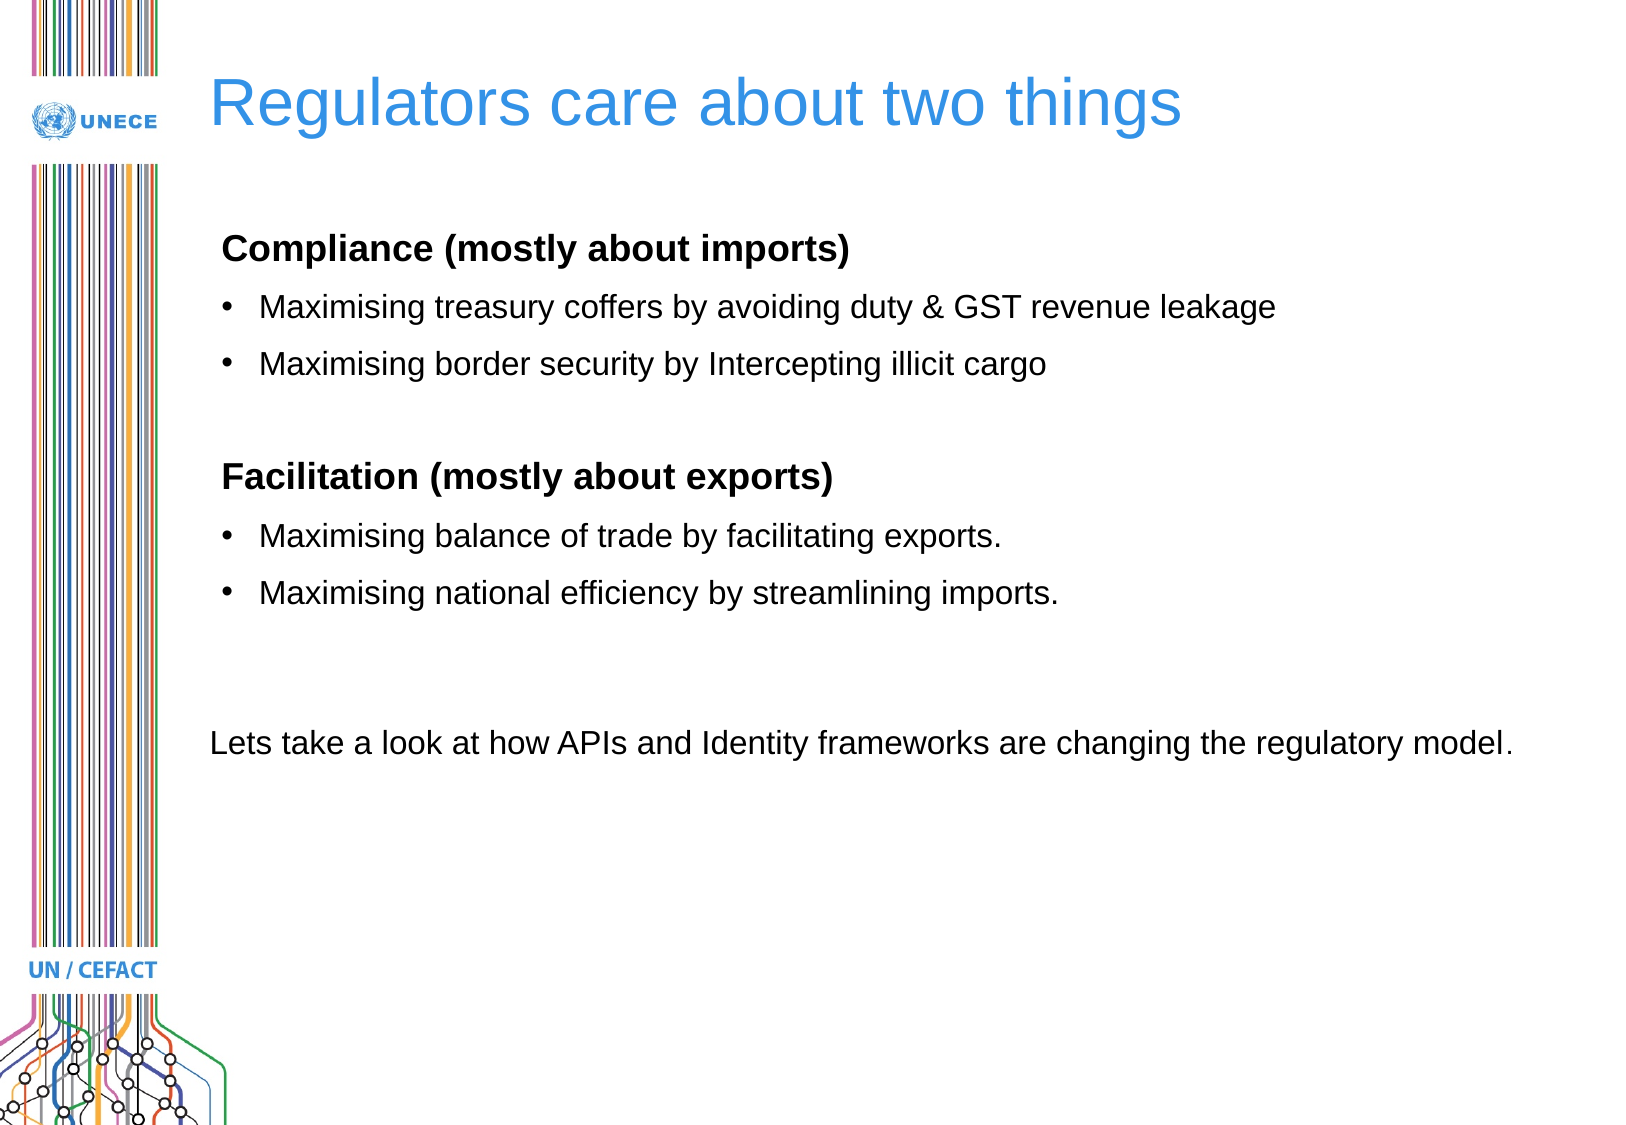

# Regulators care about two things
Compliance (mostly about imports)
Maximising treasury coffers by avoiding duty & GST revenue leakage
Maximising border security by Intercepting illicit cargo
Facilitation (mostly about exports)
Maximising balance of trade by facilitating exports.
Maximising national efficiency by streamlining imports.
Lets take a look at how APIs and Identity frameworks are changing the regulatory model.